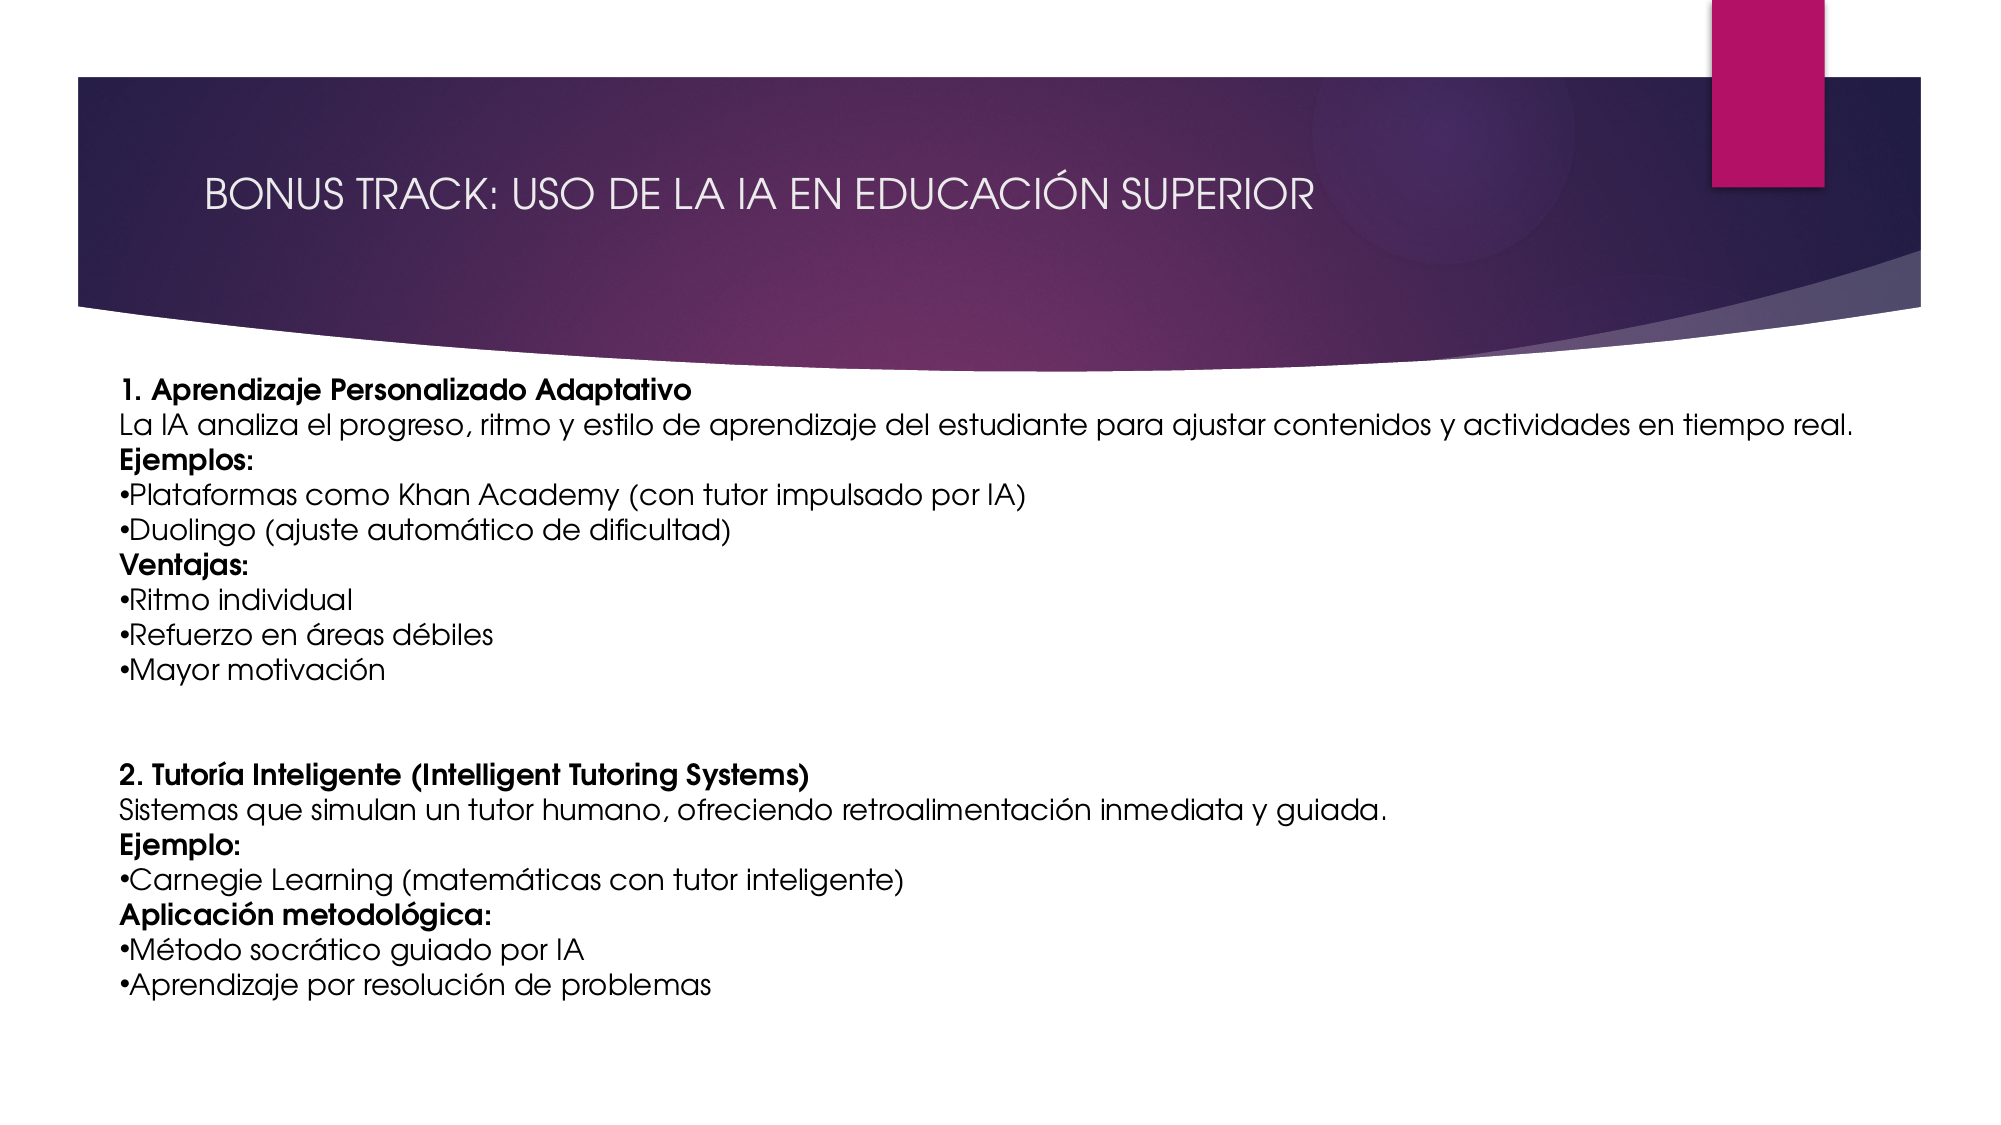

# BONUS TRACK: USO DE LA IA EN EDUCACIÓN SUPERIOR
1. Aprendizaje Personalizado Adaptativo
La IA analiza el progreso, ritmo y estilo de aprendizaje del estudiante para ajustar contenidos y actividades en tiempo real.
Ejemplos:
Plataformas como Khan Academy (con tutor impulsado por IA)
Duolingo (ajuste automático de dificultad)
Ventajas:
Ritmo individual
Refuerzo en áreas débiles
Mayor motivación

2. Tutoría Inteligente (Intelligent Tutoring Systems)
Sistemas que simulan un tutor humano, ofreciendo retroalimentación inmediata y guiada.
Ejemplo:
Carnegie Learning (matemáticas con tutor inteligente)
Aplicación metodológica:
Método socrático guiado por IA
Aprendizaje por resolución de problemas